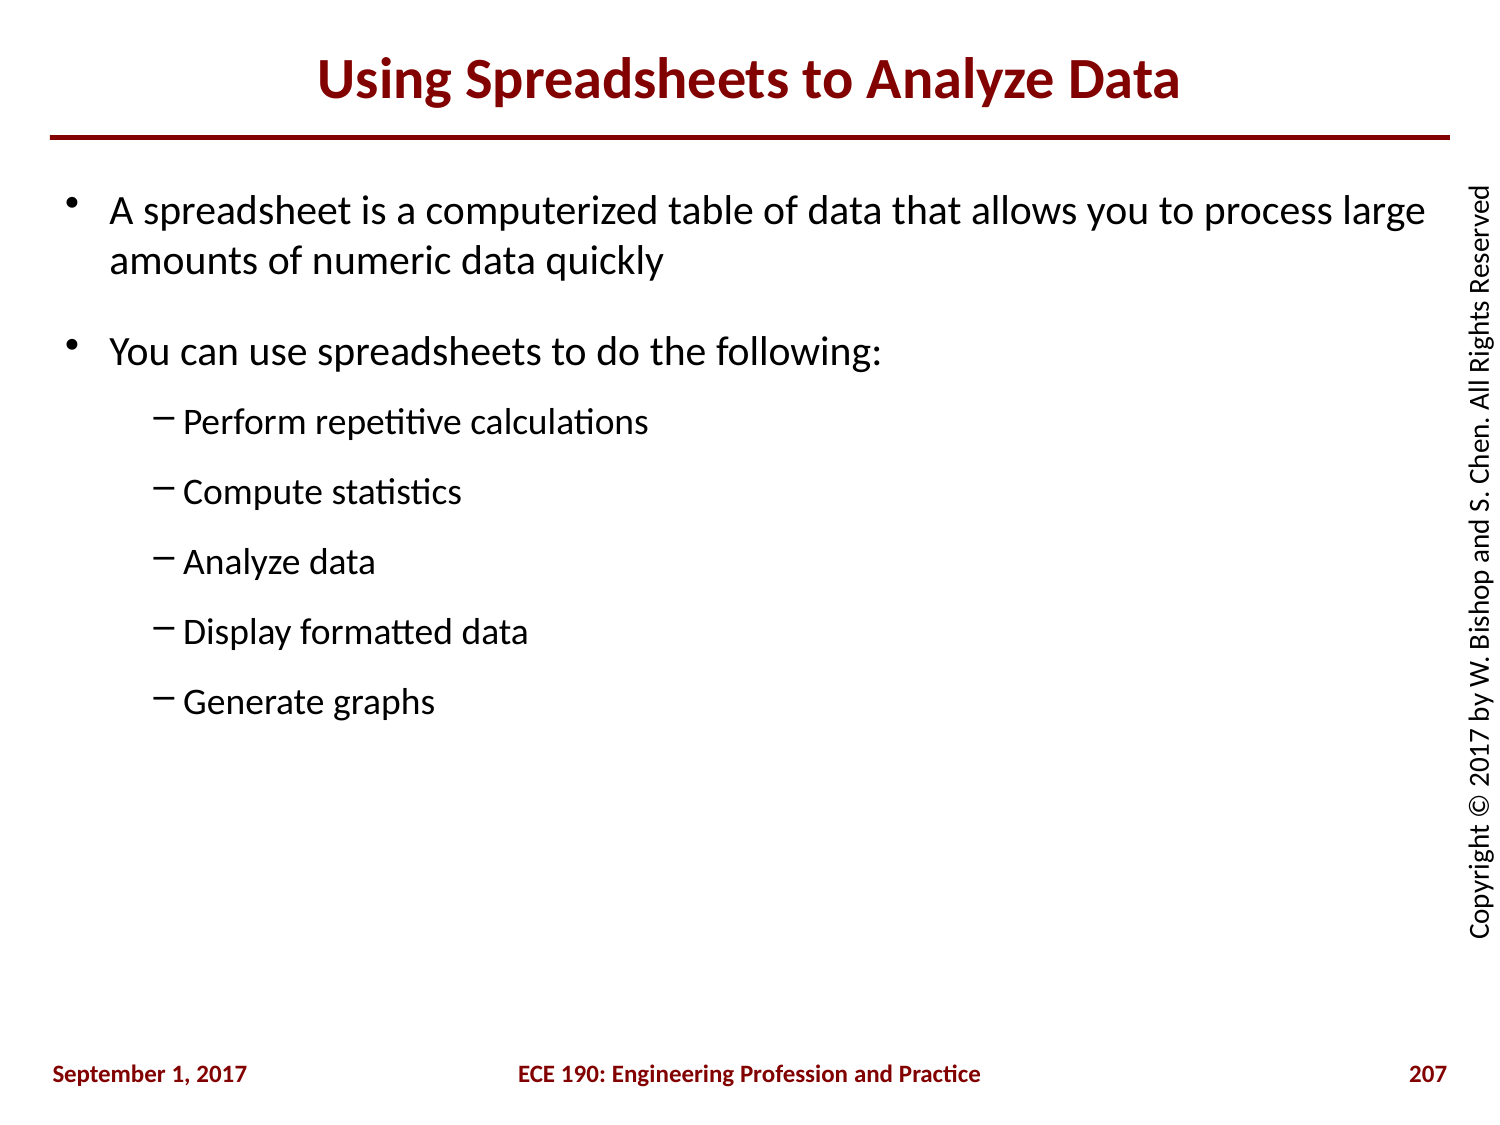

# Using Spreadsheets to Analyze Data
A spreadsheet is a computerized table of data that allows you to process large amounts of numeric data quickly
You can use spreadsheets to do the following:
Perform repetitive calculations
Compute statistics
Analyze data
Display formatted data
Generate graphs

September 1, 2017
ECE 190: Engineering Profession and Practice
207